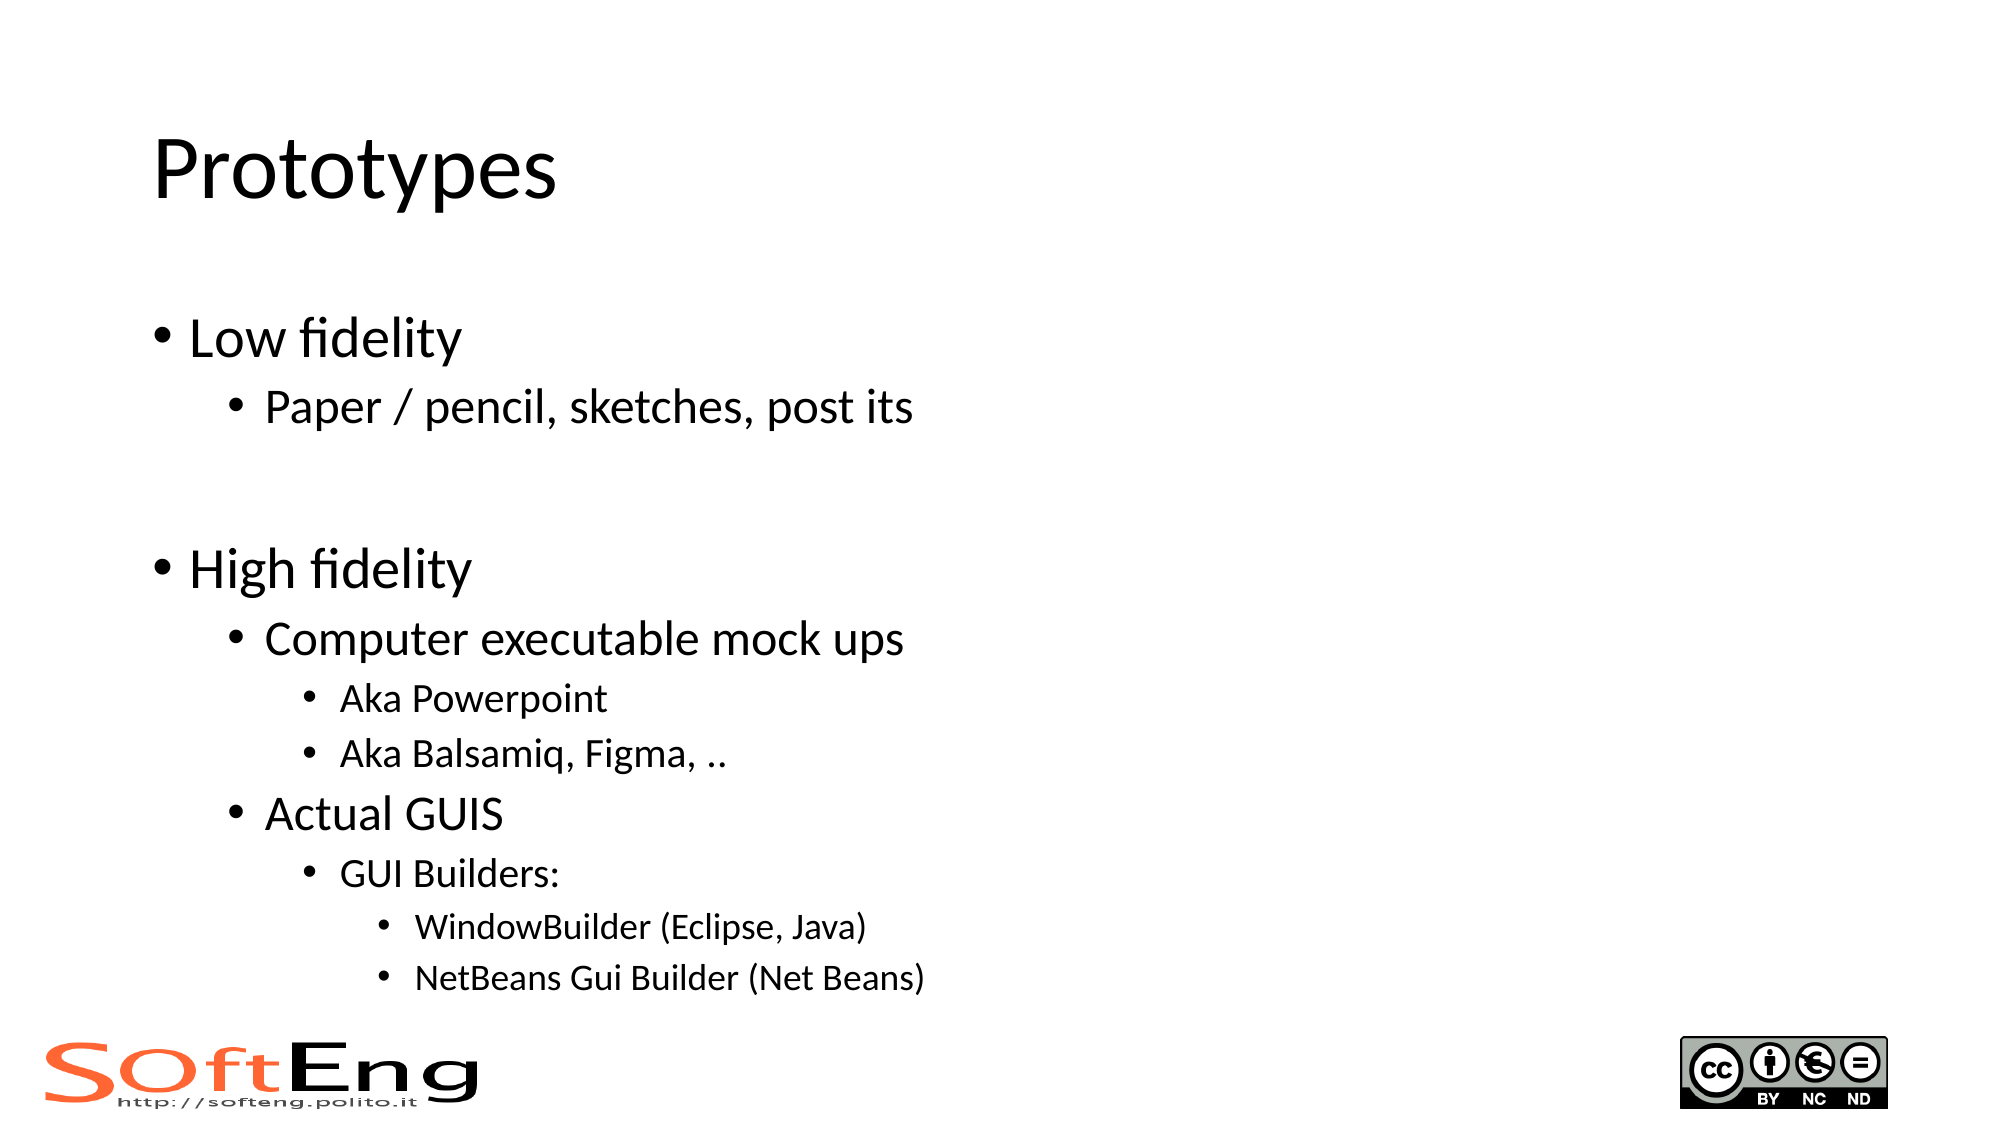

# Prototypes
Low fidelity
Paper / pencil, sketches, post its

High fidelity
Computer executable mock ups
Aka Powerpoint
Aka Balsamiq, Figma, ..
Actual GUIS
GUI Builders:
WindowBuilder (Eclipse, Java)
NetBeans Gui Builder (Net Beans)